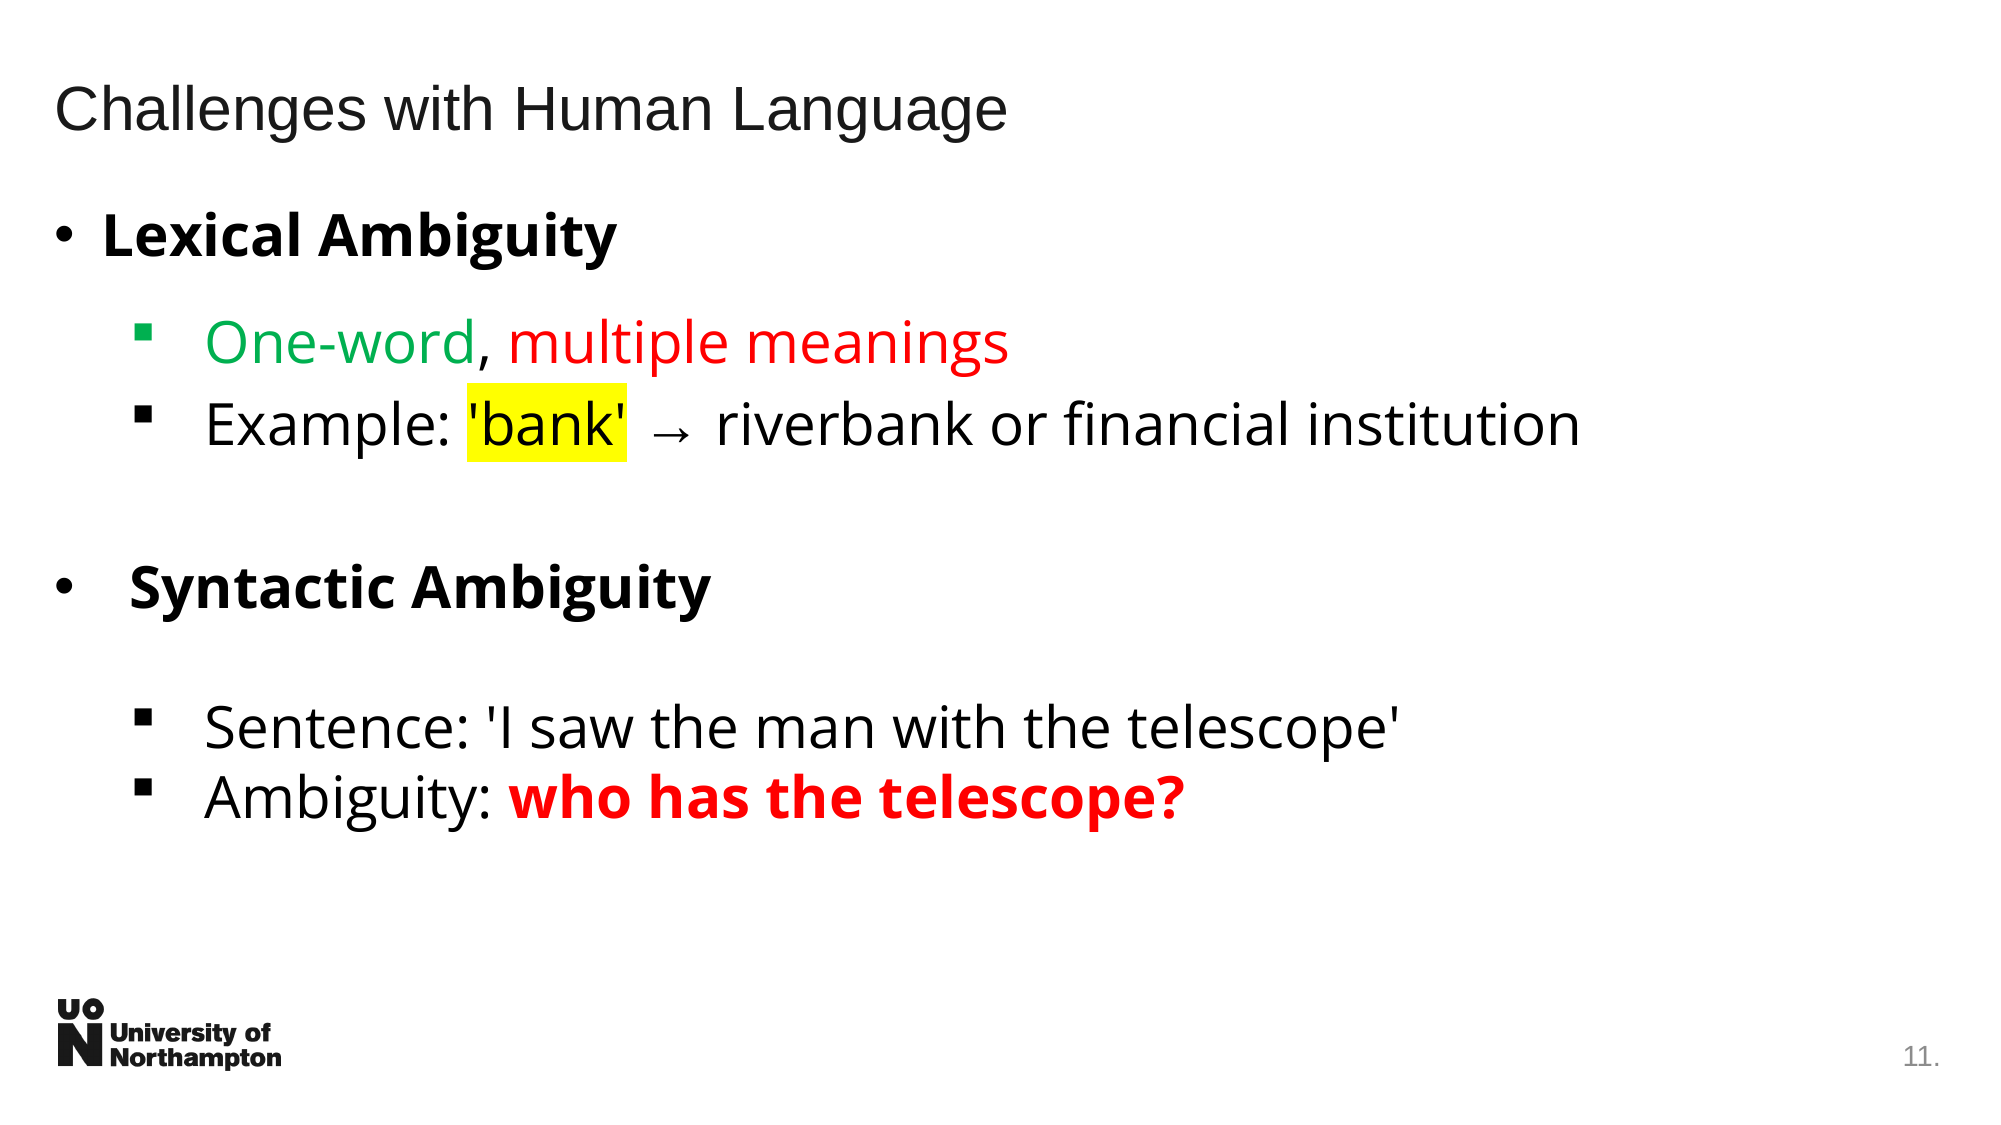

# Challenges with Human Language
Lexical Ambiguity
One-word, multiple meanings
Example: 'bank' → riverbank or financial institution

Syntactic Ambiguity

Sentence: 'I saw the man with the telescope'
Ambiguity: who has the telescope?

11.